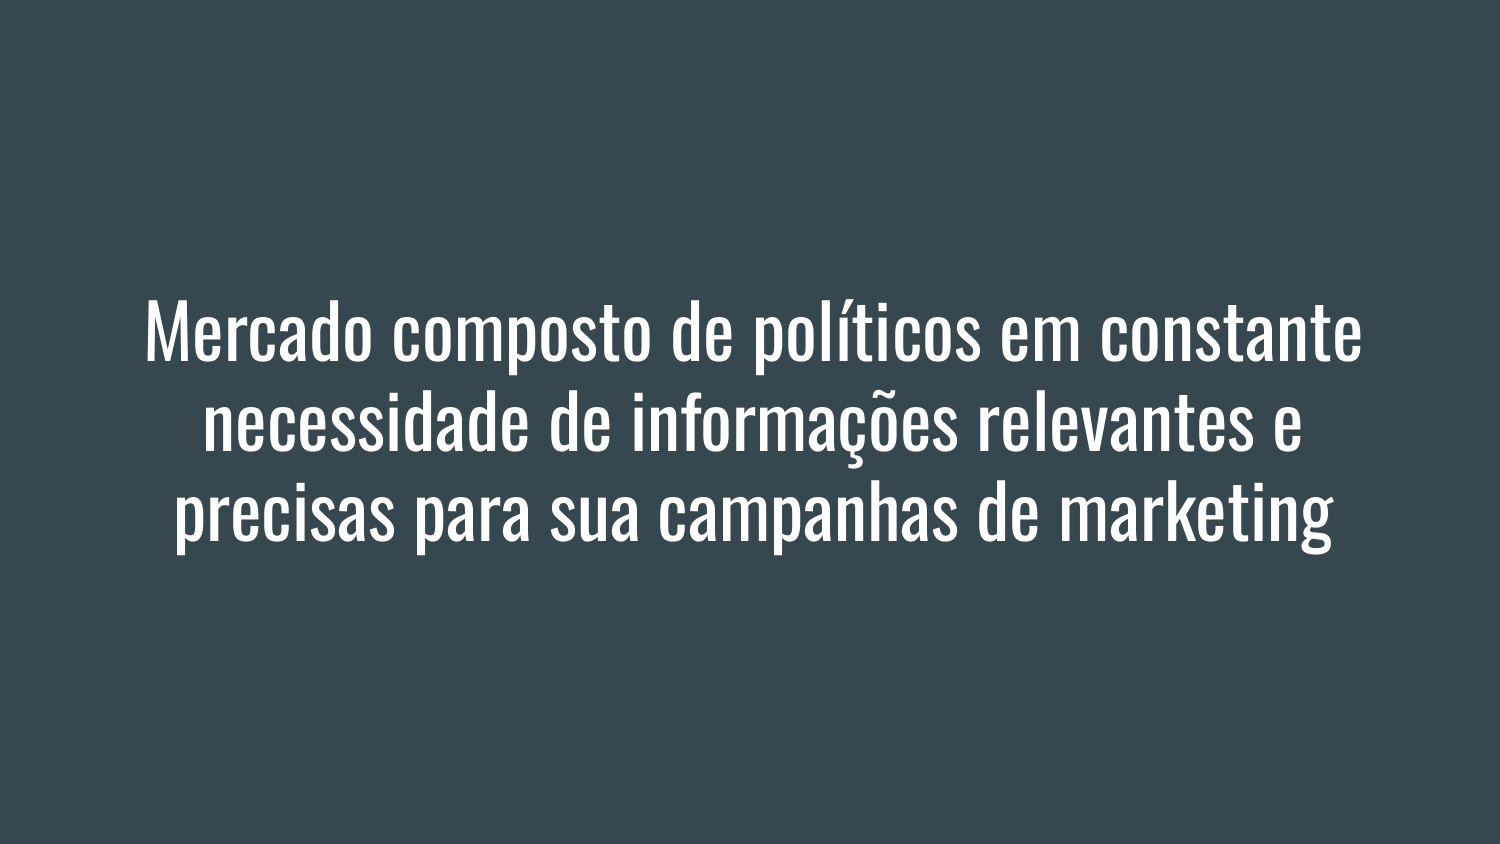

# Mercado composto de políticos em constante necessidade de informações relevantes e precisas para sua campanhas de marketing